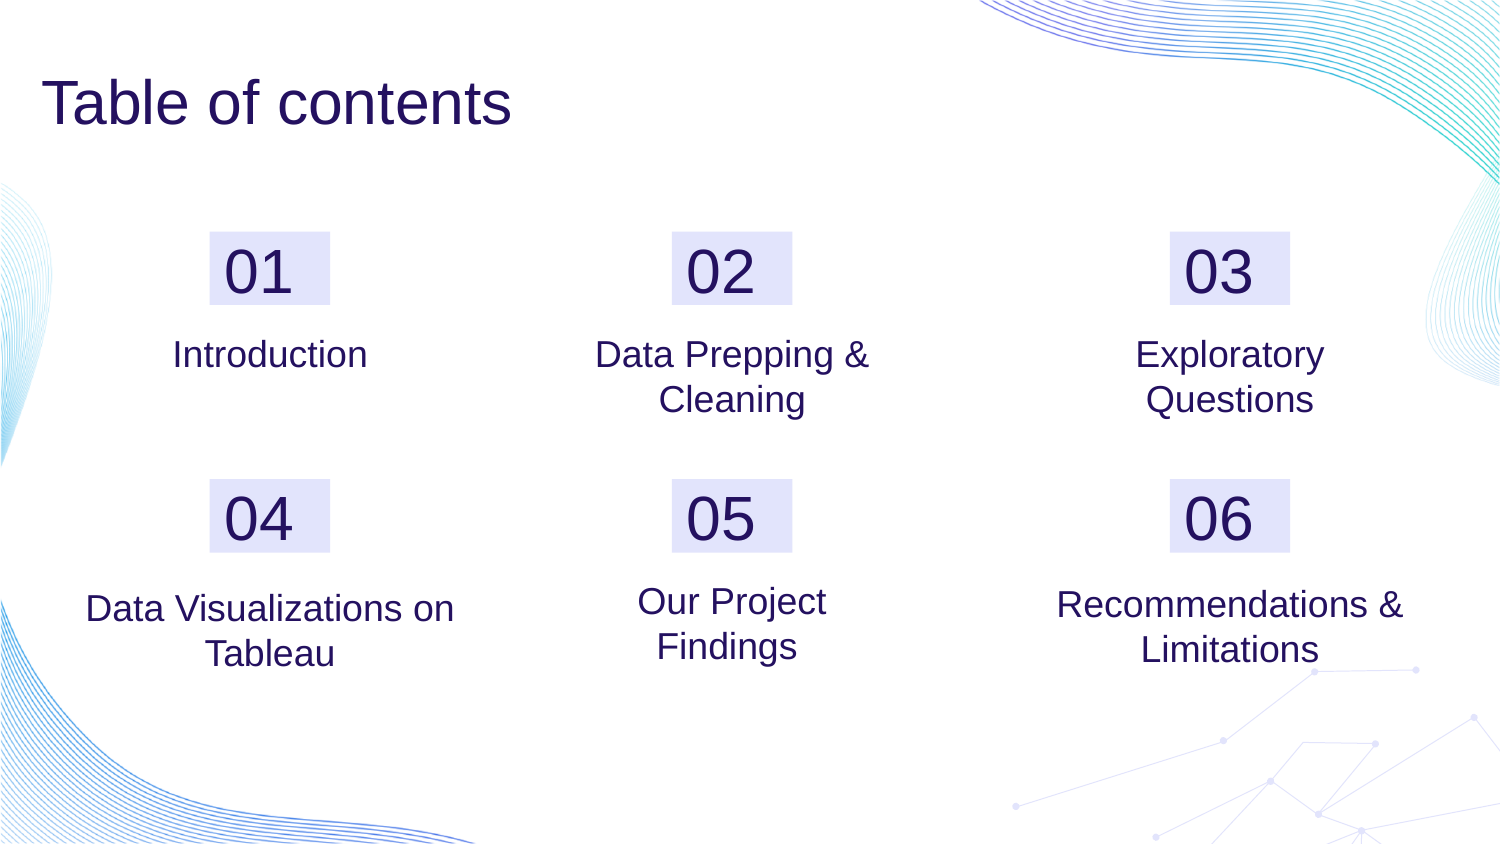

# Table of contents
01
02
03
Introduction
Data Prepping & Cleaning
Exploratory Questions
04
05
06
Our Project Findings
Recommendations & Limitations
Data Visualizations on Tableau